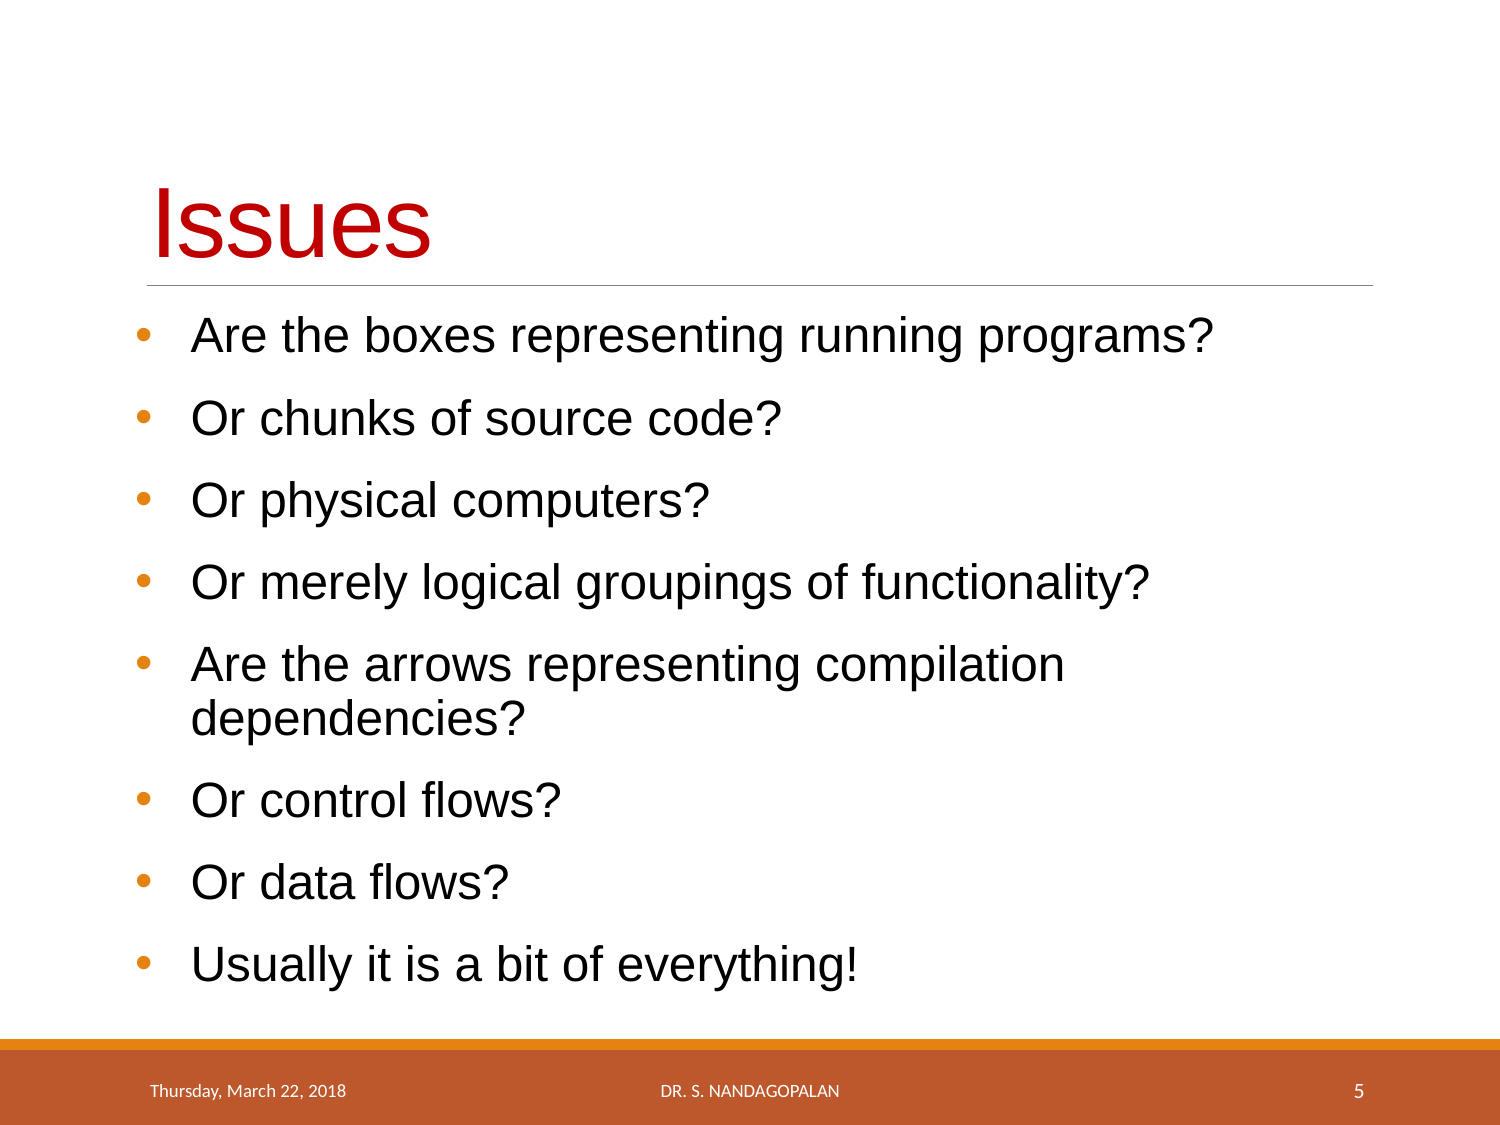

# Issues
Are the boxes representing running programs?
Or chunks of source code?
Or physical computers?
Or merely logical groupings of functionality?
Are the arrows representing compilation dependencies?
Or control flows?
Or data flows?
Usually it is a bit of everything!
Thursday, March 22, 2018
Dr. S. Nandagopalan
5